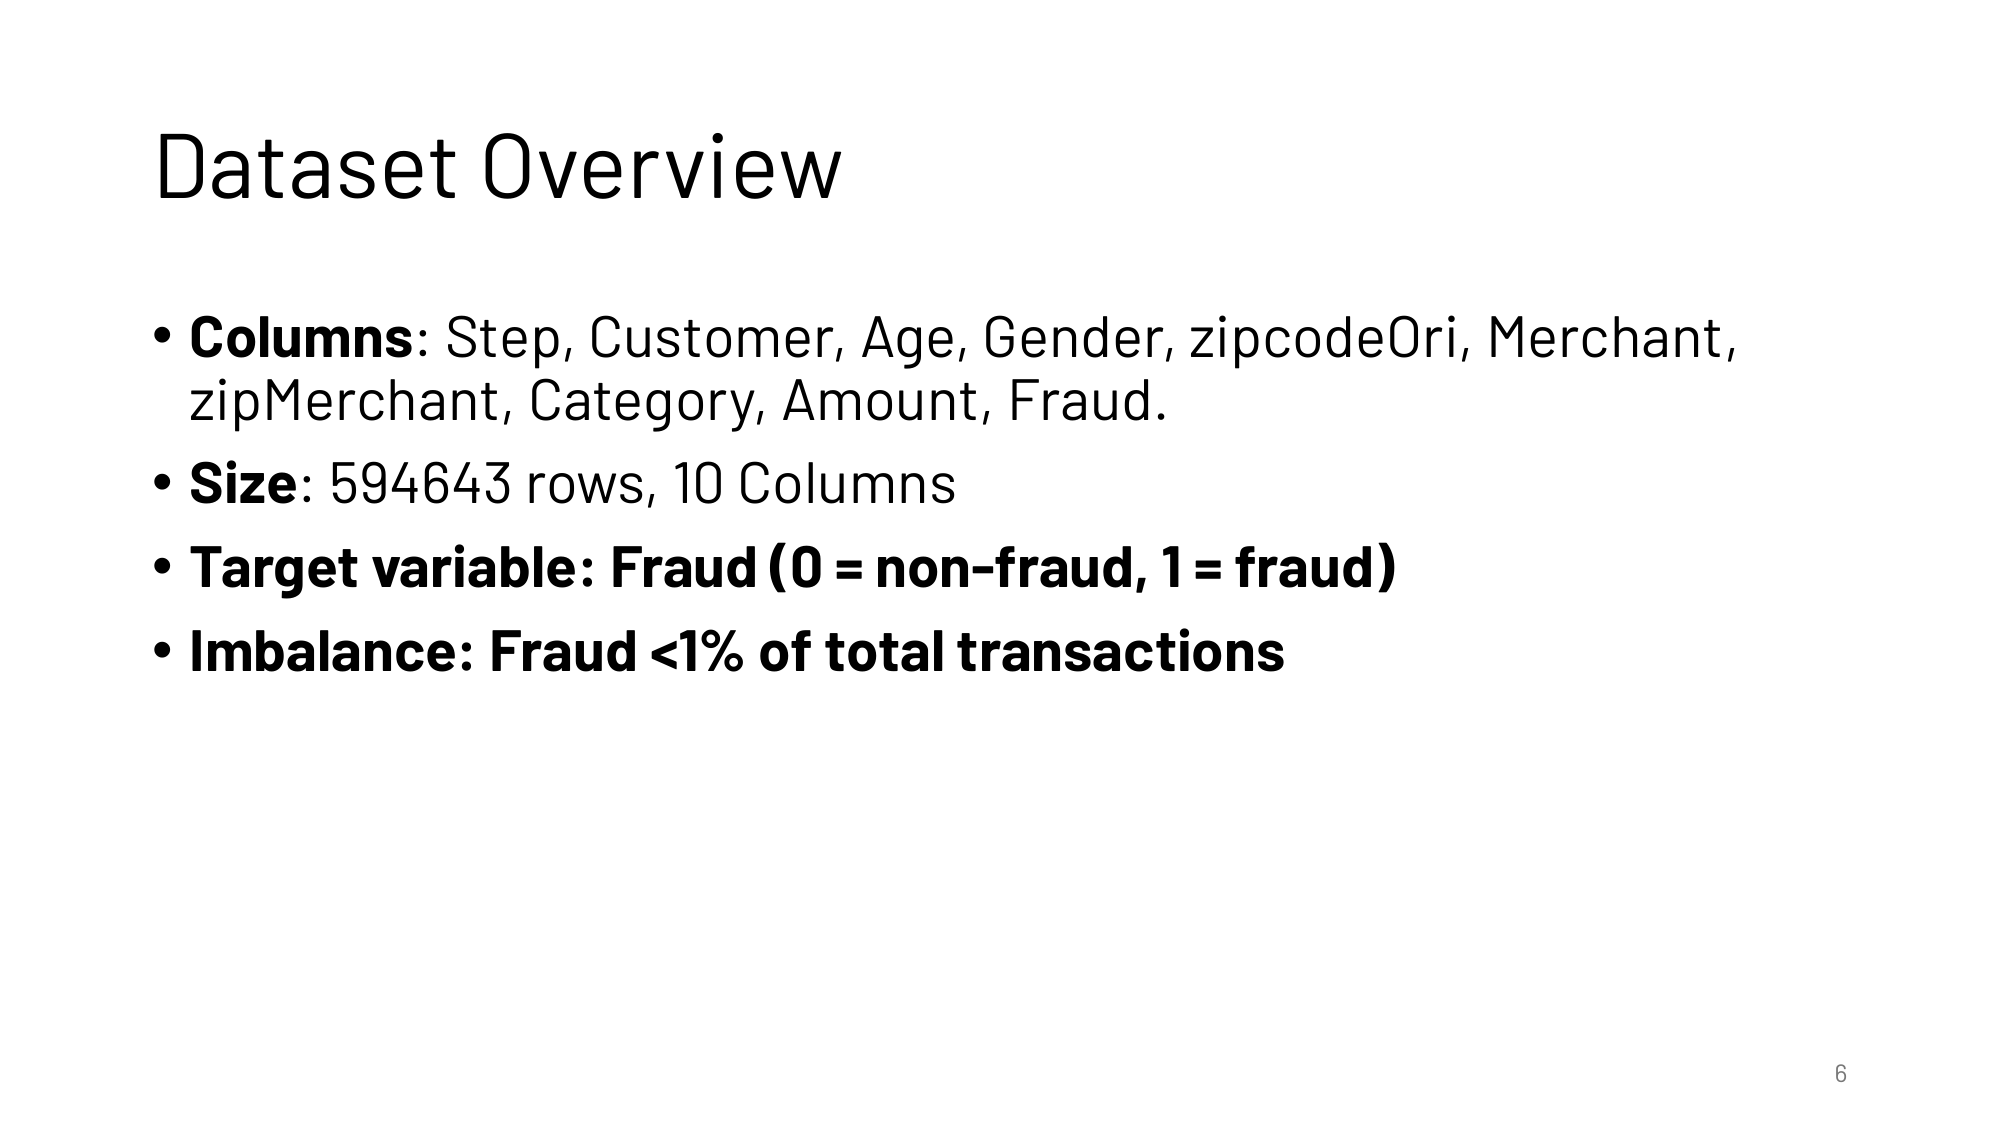

# Dataset Overview
Columns: Step, Customer, Age, Gender, zipcodeOri, Merchant, zipMerchant, Category, Amount, Fraud.
Size: 594643 rows, 10 Columns
Target variable: Fraud (0 = non-fraud, 1 = fraud)
Imbalance: Fraud <1% of total transactions
6